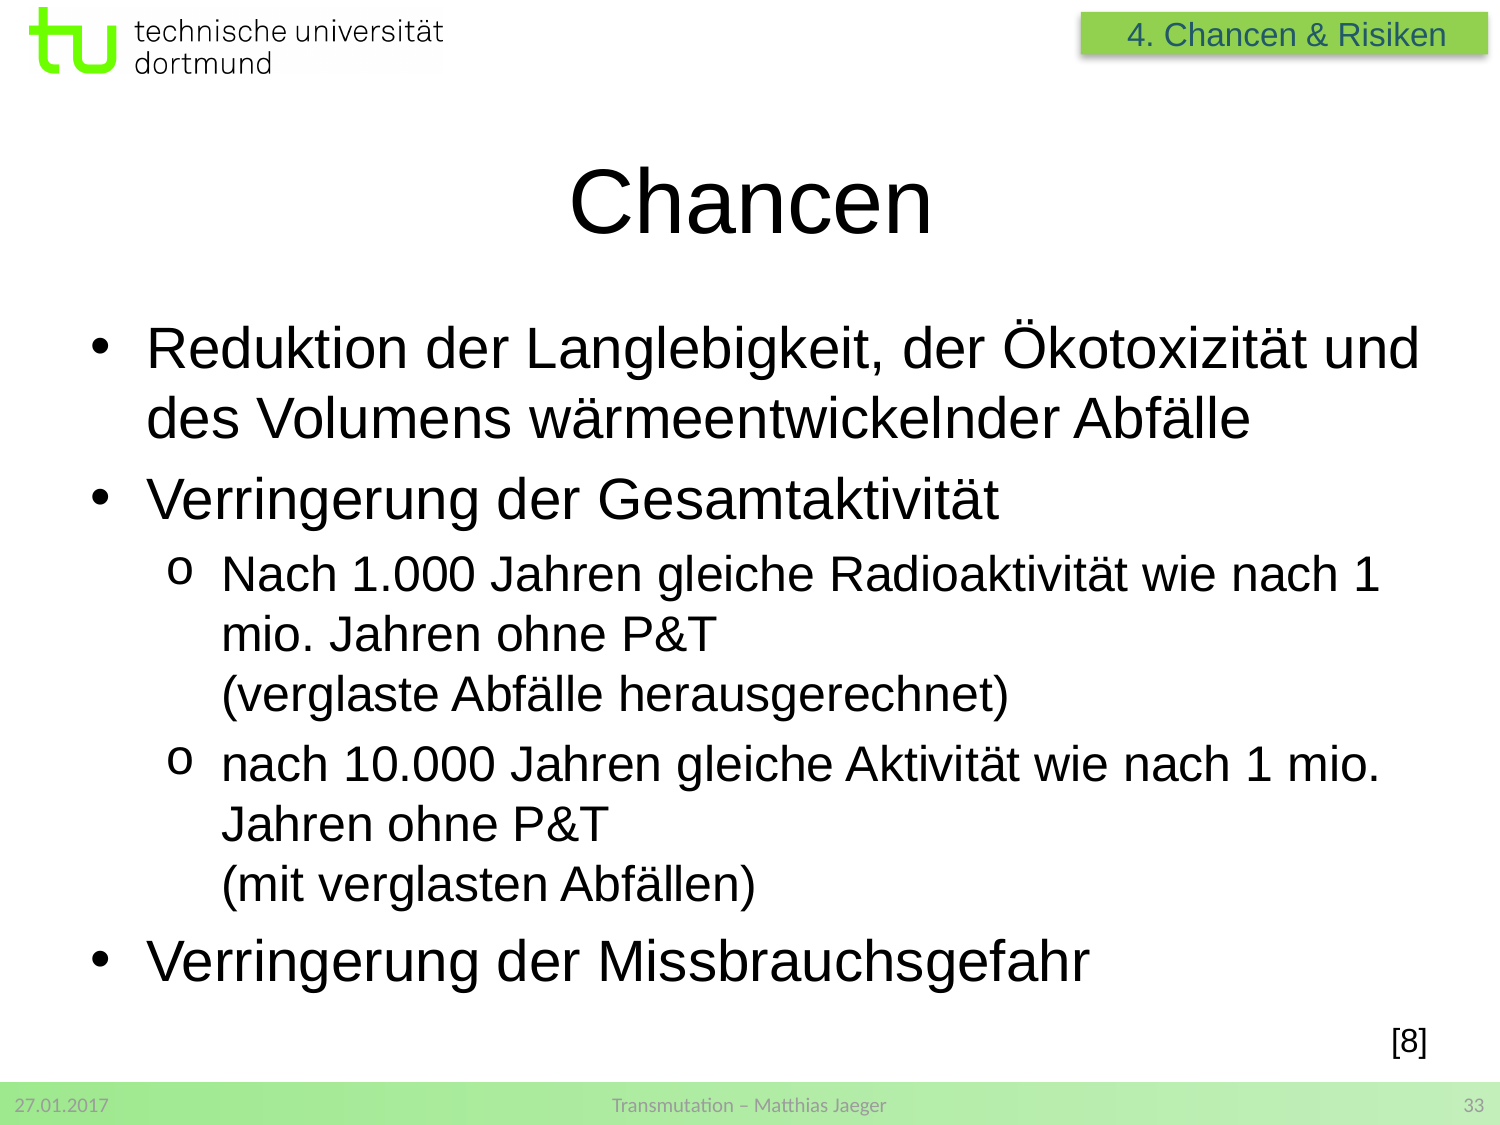

4. Chancen & Risiken

# Chancen
Reduktion der Langlebigkeit, der Ökotoxizität und des Volumens wärmeentwickelnder Abfälle
Verringerung der Gesamtaktivität
Nach 1.000 Jahren gleiche Radioaktivität wie nach 1 mio. Jahren ohne P&T
(verglaste Abfälle herausgerechnet)
nach 10.000 Jahren gleiche Aktivität wie nach 1 mio. Jahren ohne P&T
(mit verglasten Abfällen)
Verringerung der Missbrauchsgefahr
[8]
27.01.2017
Transmutation – Matthias Jaeger
33